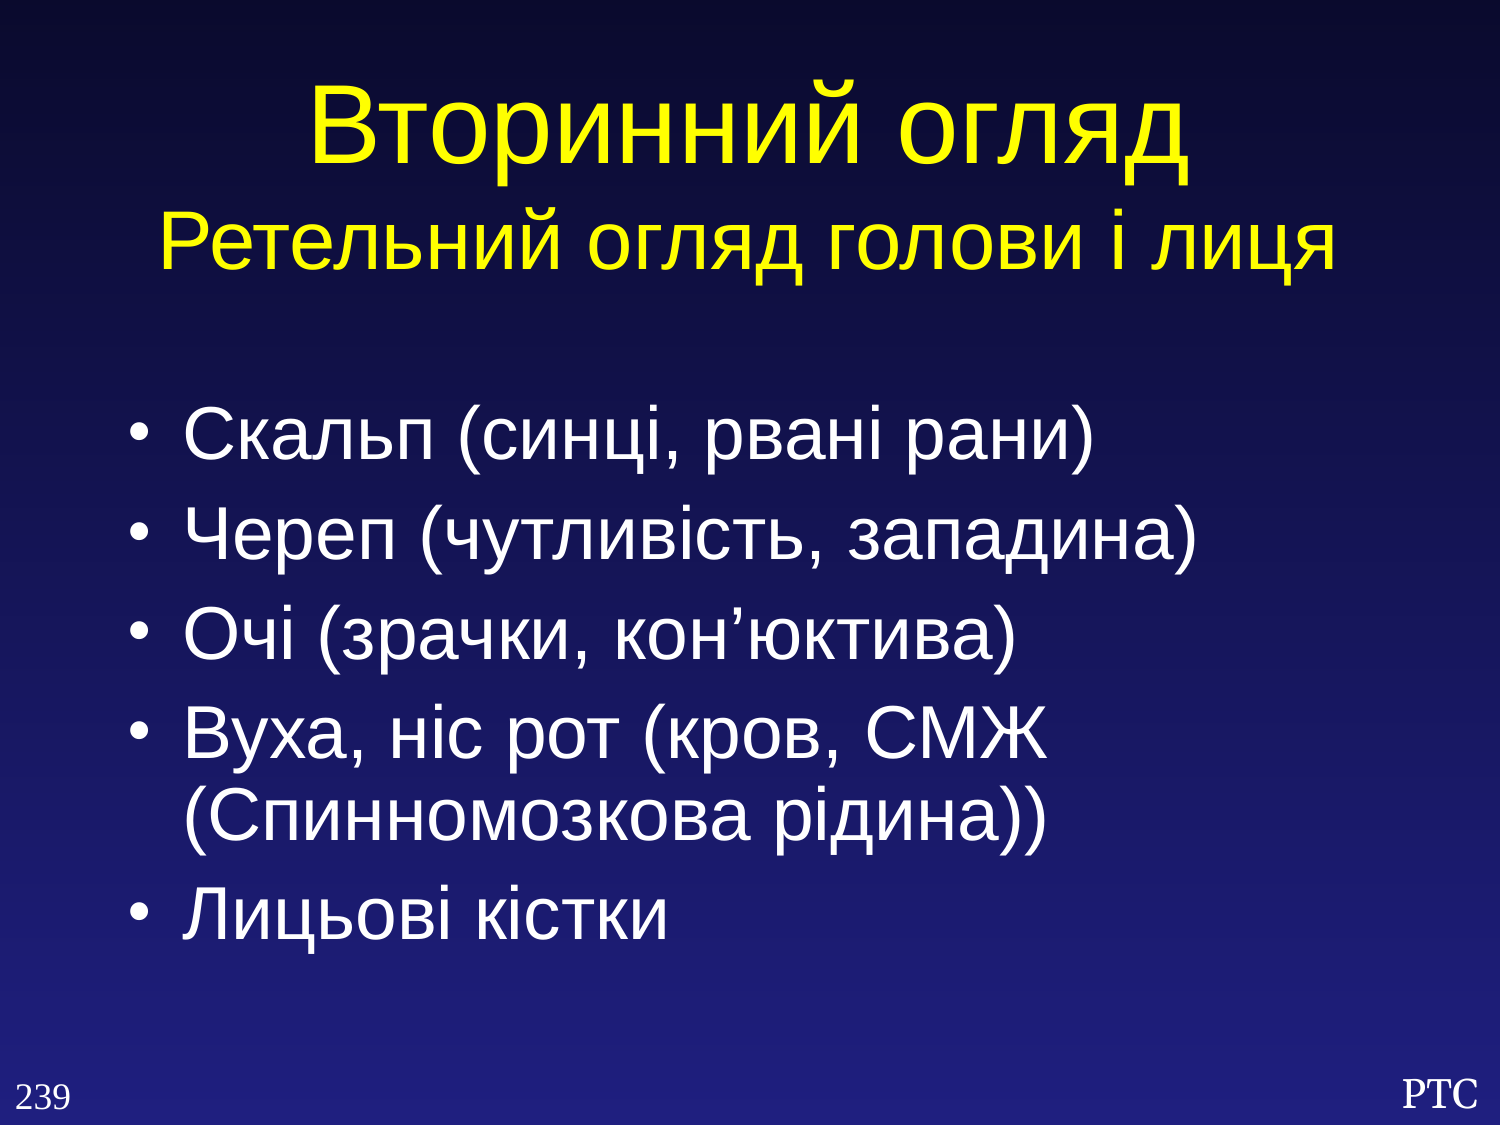

Вторинний огляд
Ретельний огляд голови і лиця
Скальп (синці, рвані рани)
Череп (чутливість, западина)
Очі (зрачки, кон’юктива)
Вуха, ніс рот (кров, СМЖ (Спинномозкова рідина))
Лицьові кістки

239